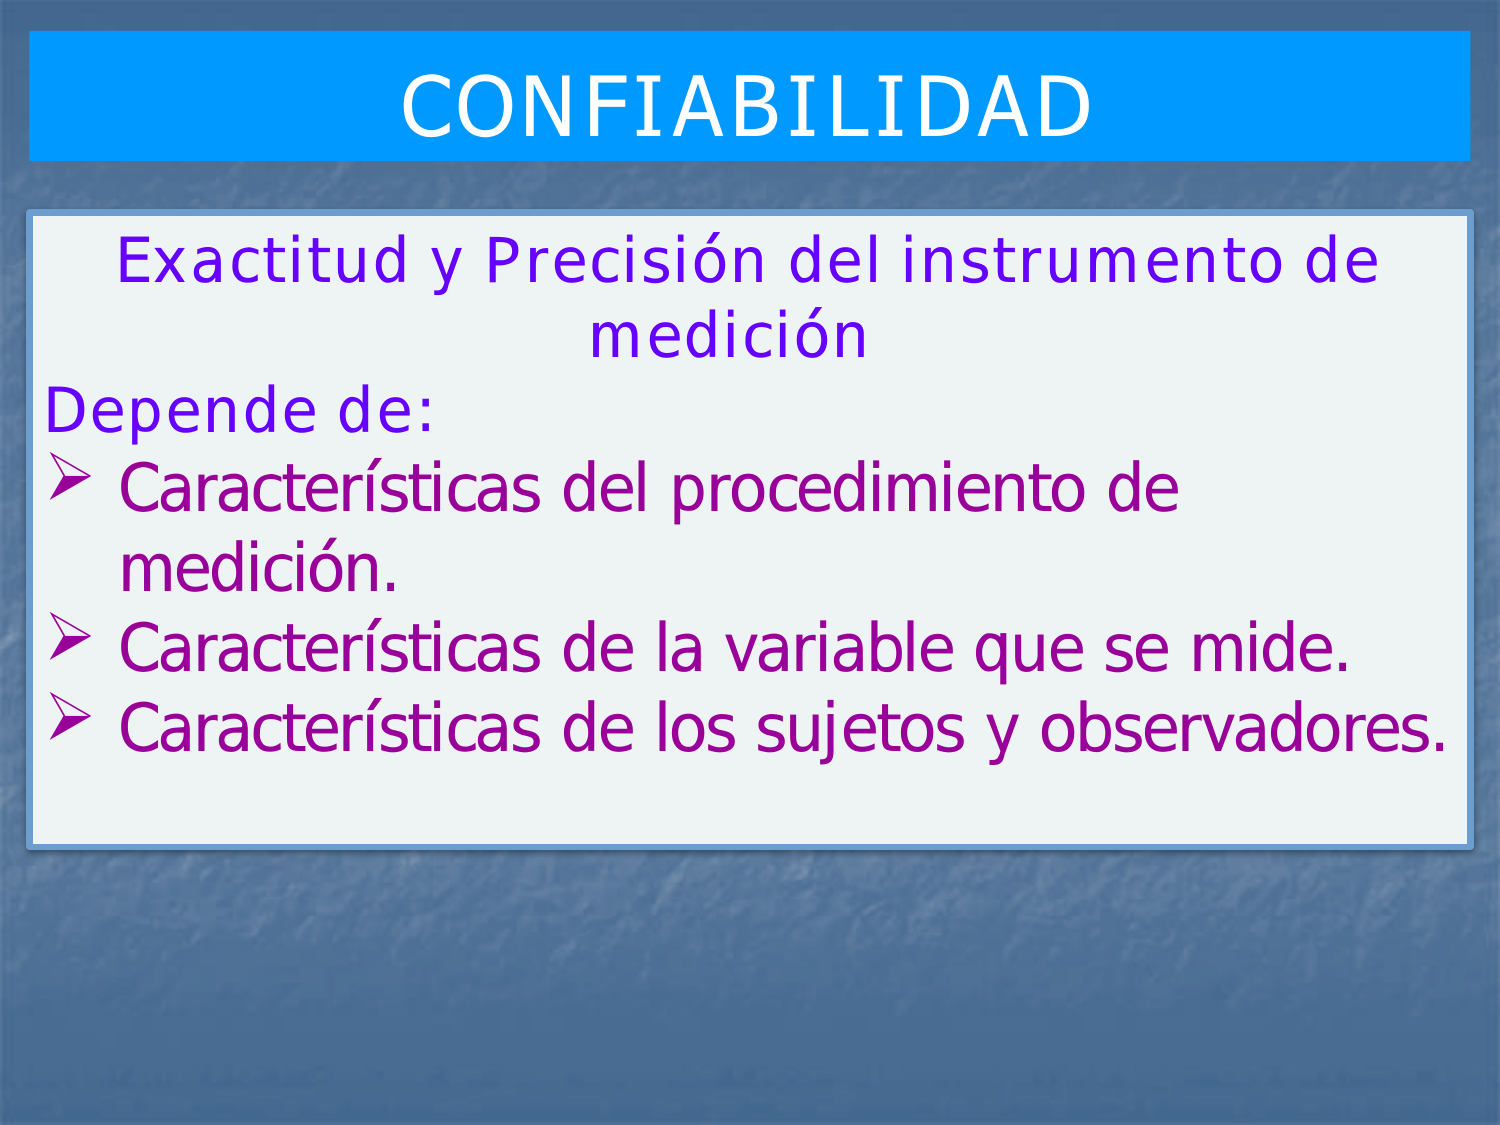

CONFIABILIDAD
Exactitud y Precisión del instrumento de medición
Depende de:
Características del procedimiento de medición.
Características de la variable que se mide.
Características de los sujetos y observadores.